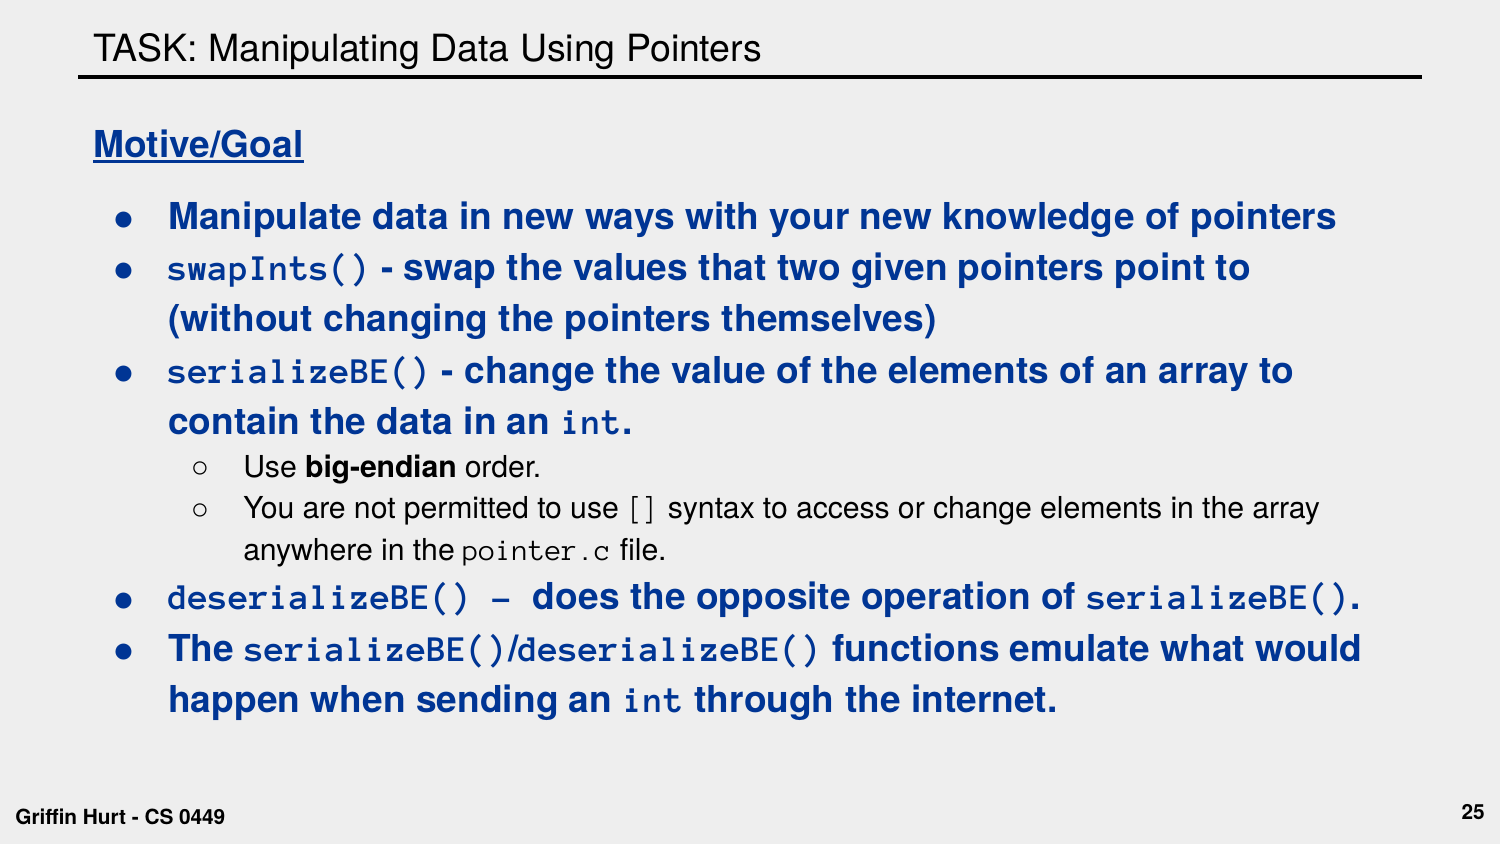

# TASK: Manipulating Data Using Pointers
Motive/Goal
Manipulate data in new ways with your new knowledge of pointers
swapInts() - swap the values that two given pointers point to (without changing the pointers themselves)
serializeBE() - change the value of the elements of an array to contain the data in an int.
Use big-endian order.
You are not permitted to use [] syntax to access or change elements in the array anywhere in the pointer.c file.
deserializeBE() - does the opposite operation of serializeBE().
The serializeBE()/deserializeBE() functions emulate what would happen when sending an int through the internet.
25
Griffin Hurt - CS 0449